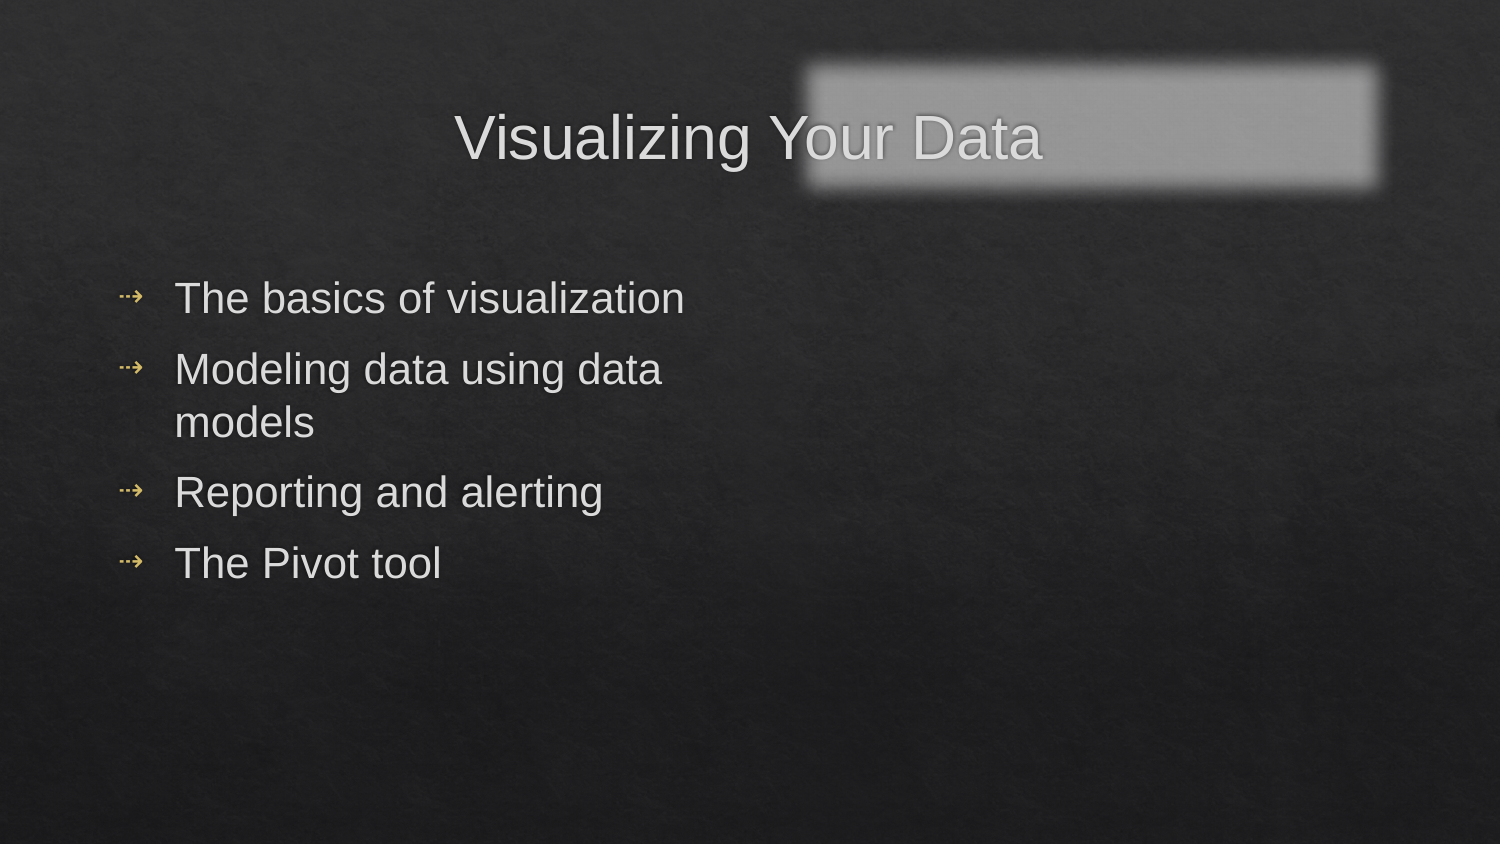

# Visualizing Your Data
The basics of visualization
Modeling data using data models
Reporting and alerting
The Pivot tool